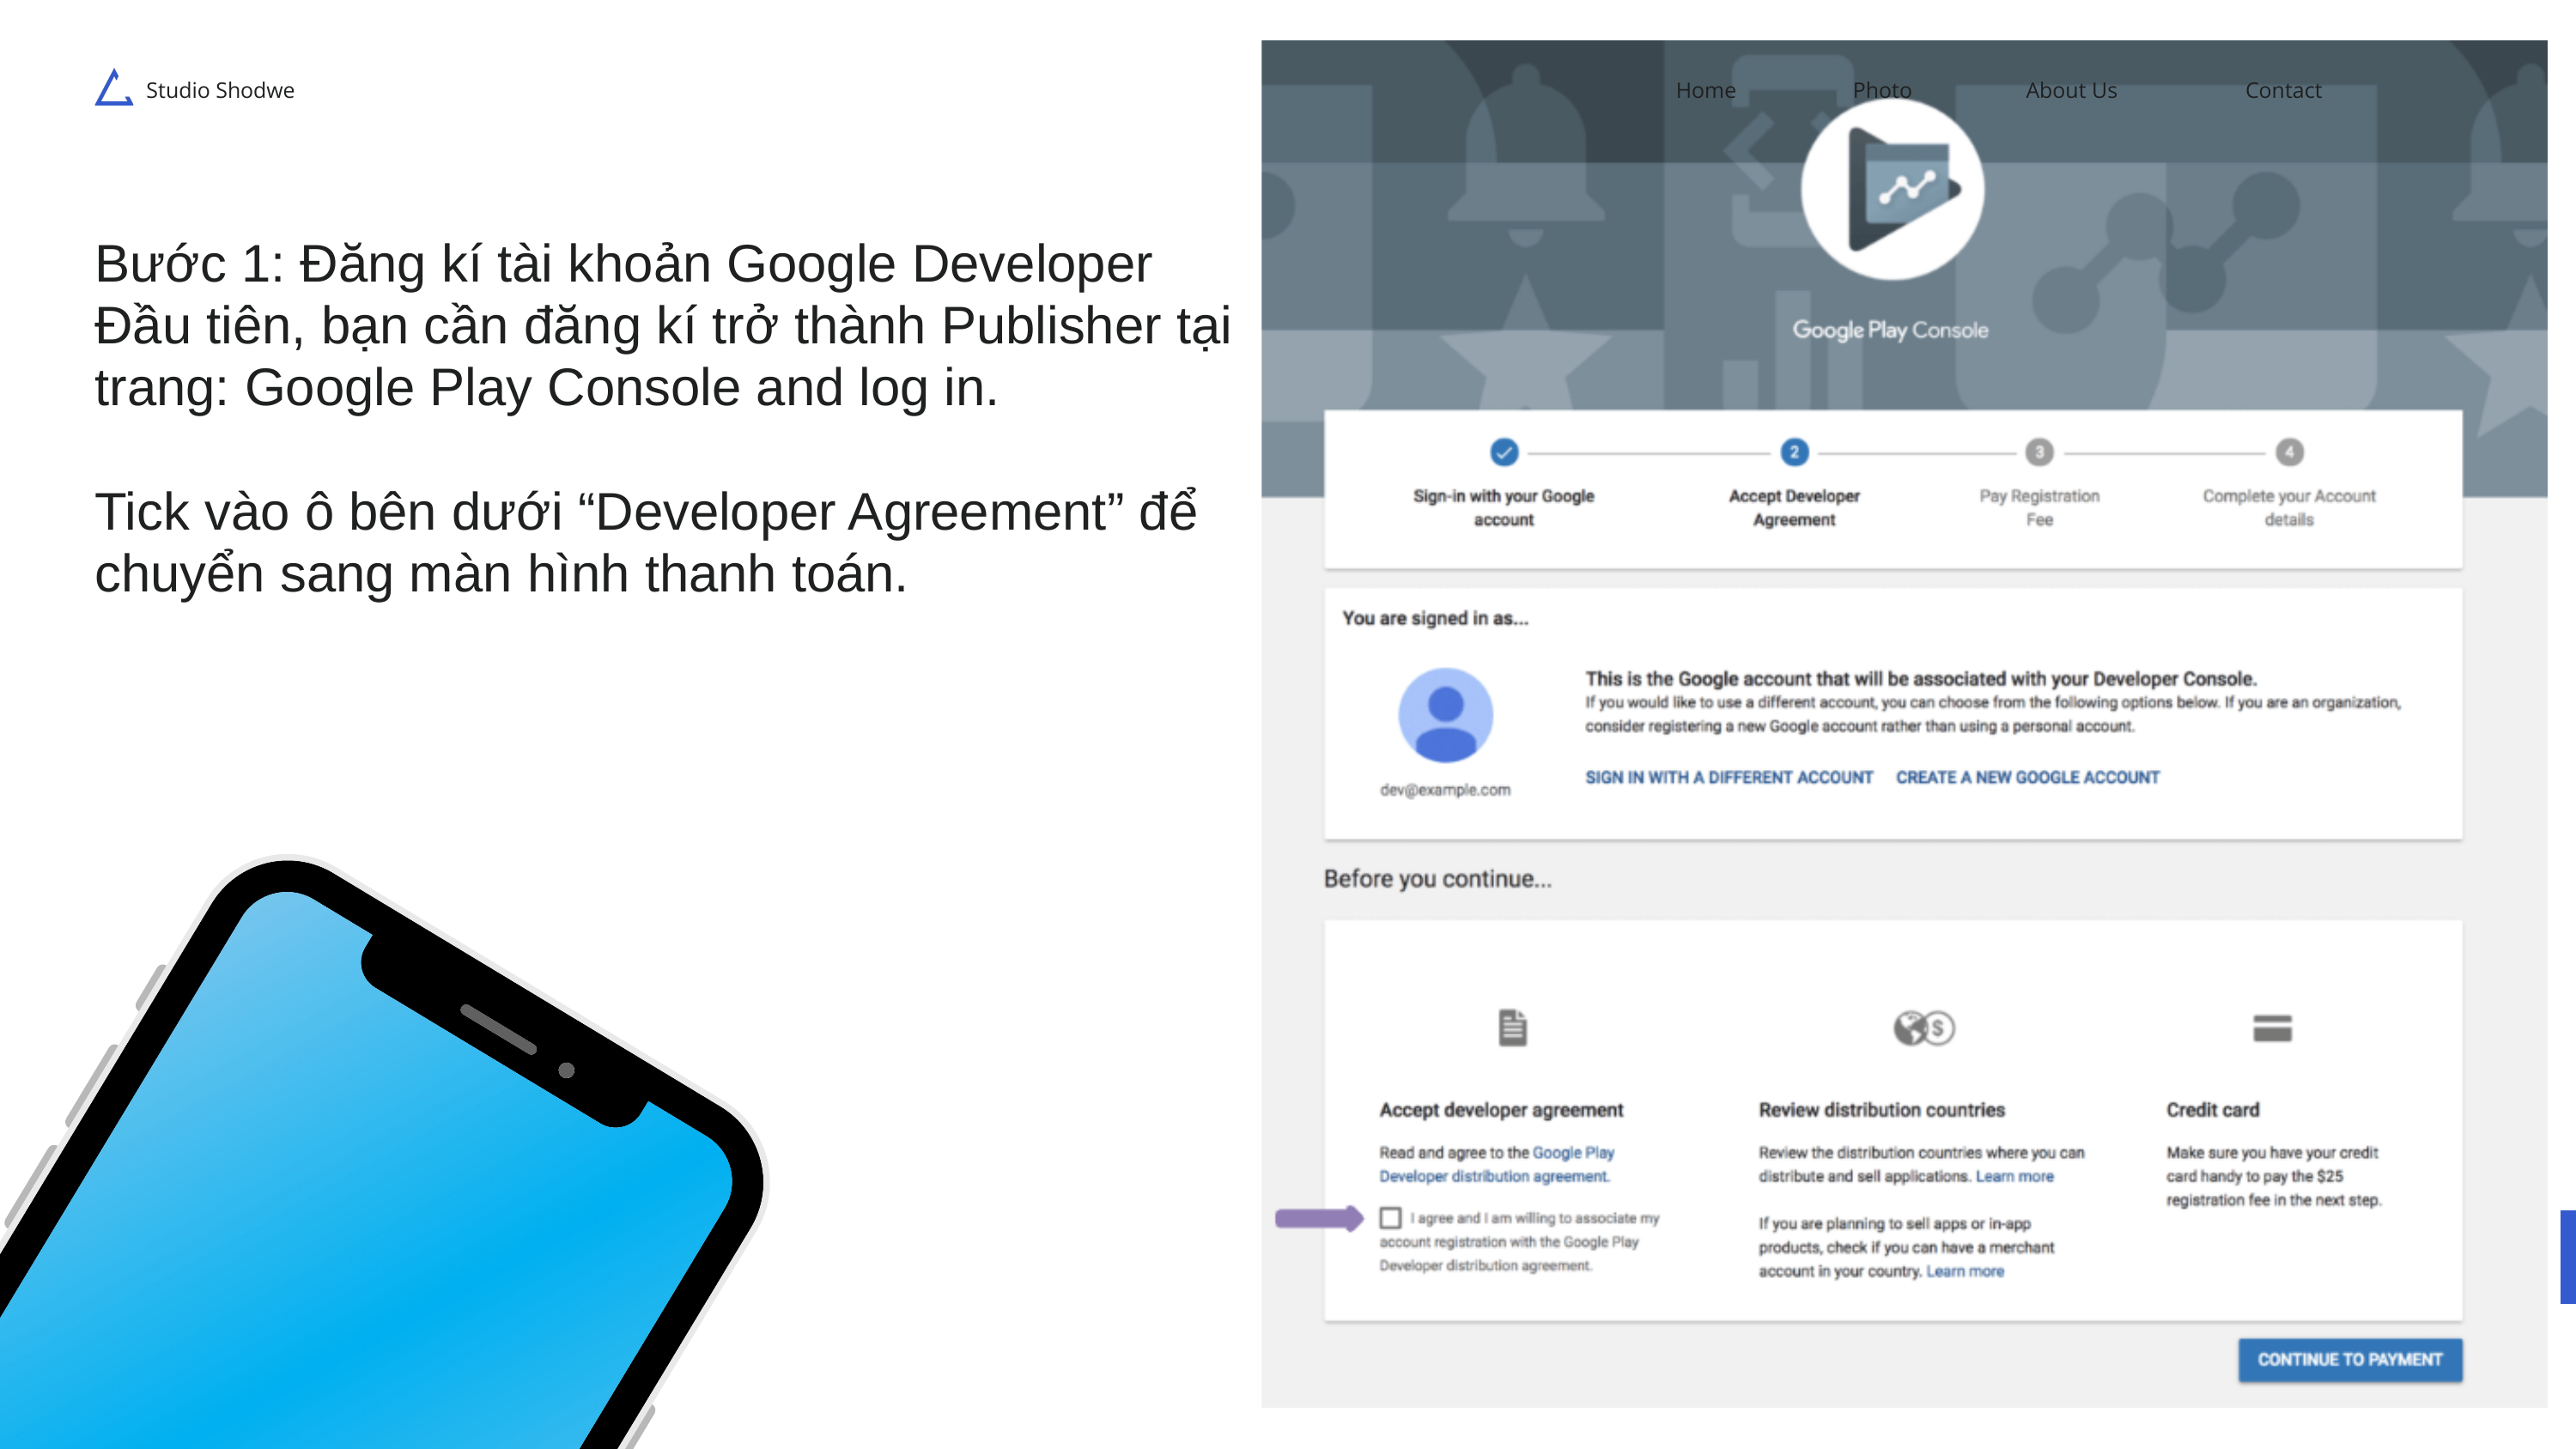

Studio Shodwe
Home
Photo
About Us
Contact

Bước 1: Đăng kí tài khoản Google Developer
Đầu tiên, bạn cần đăng kí trở thành Publisher tại trang: Google Play Console and log in.

Tick vào ô bên dưới “Developer Agreement” để chuyển sang màn hình thanh toán.